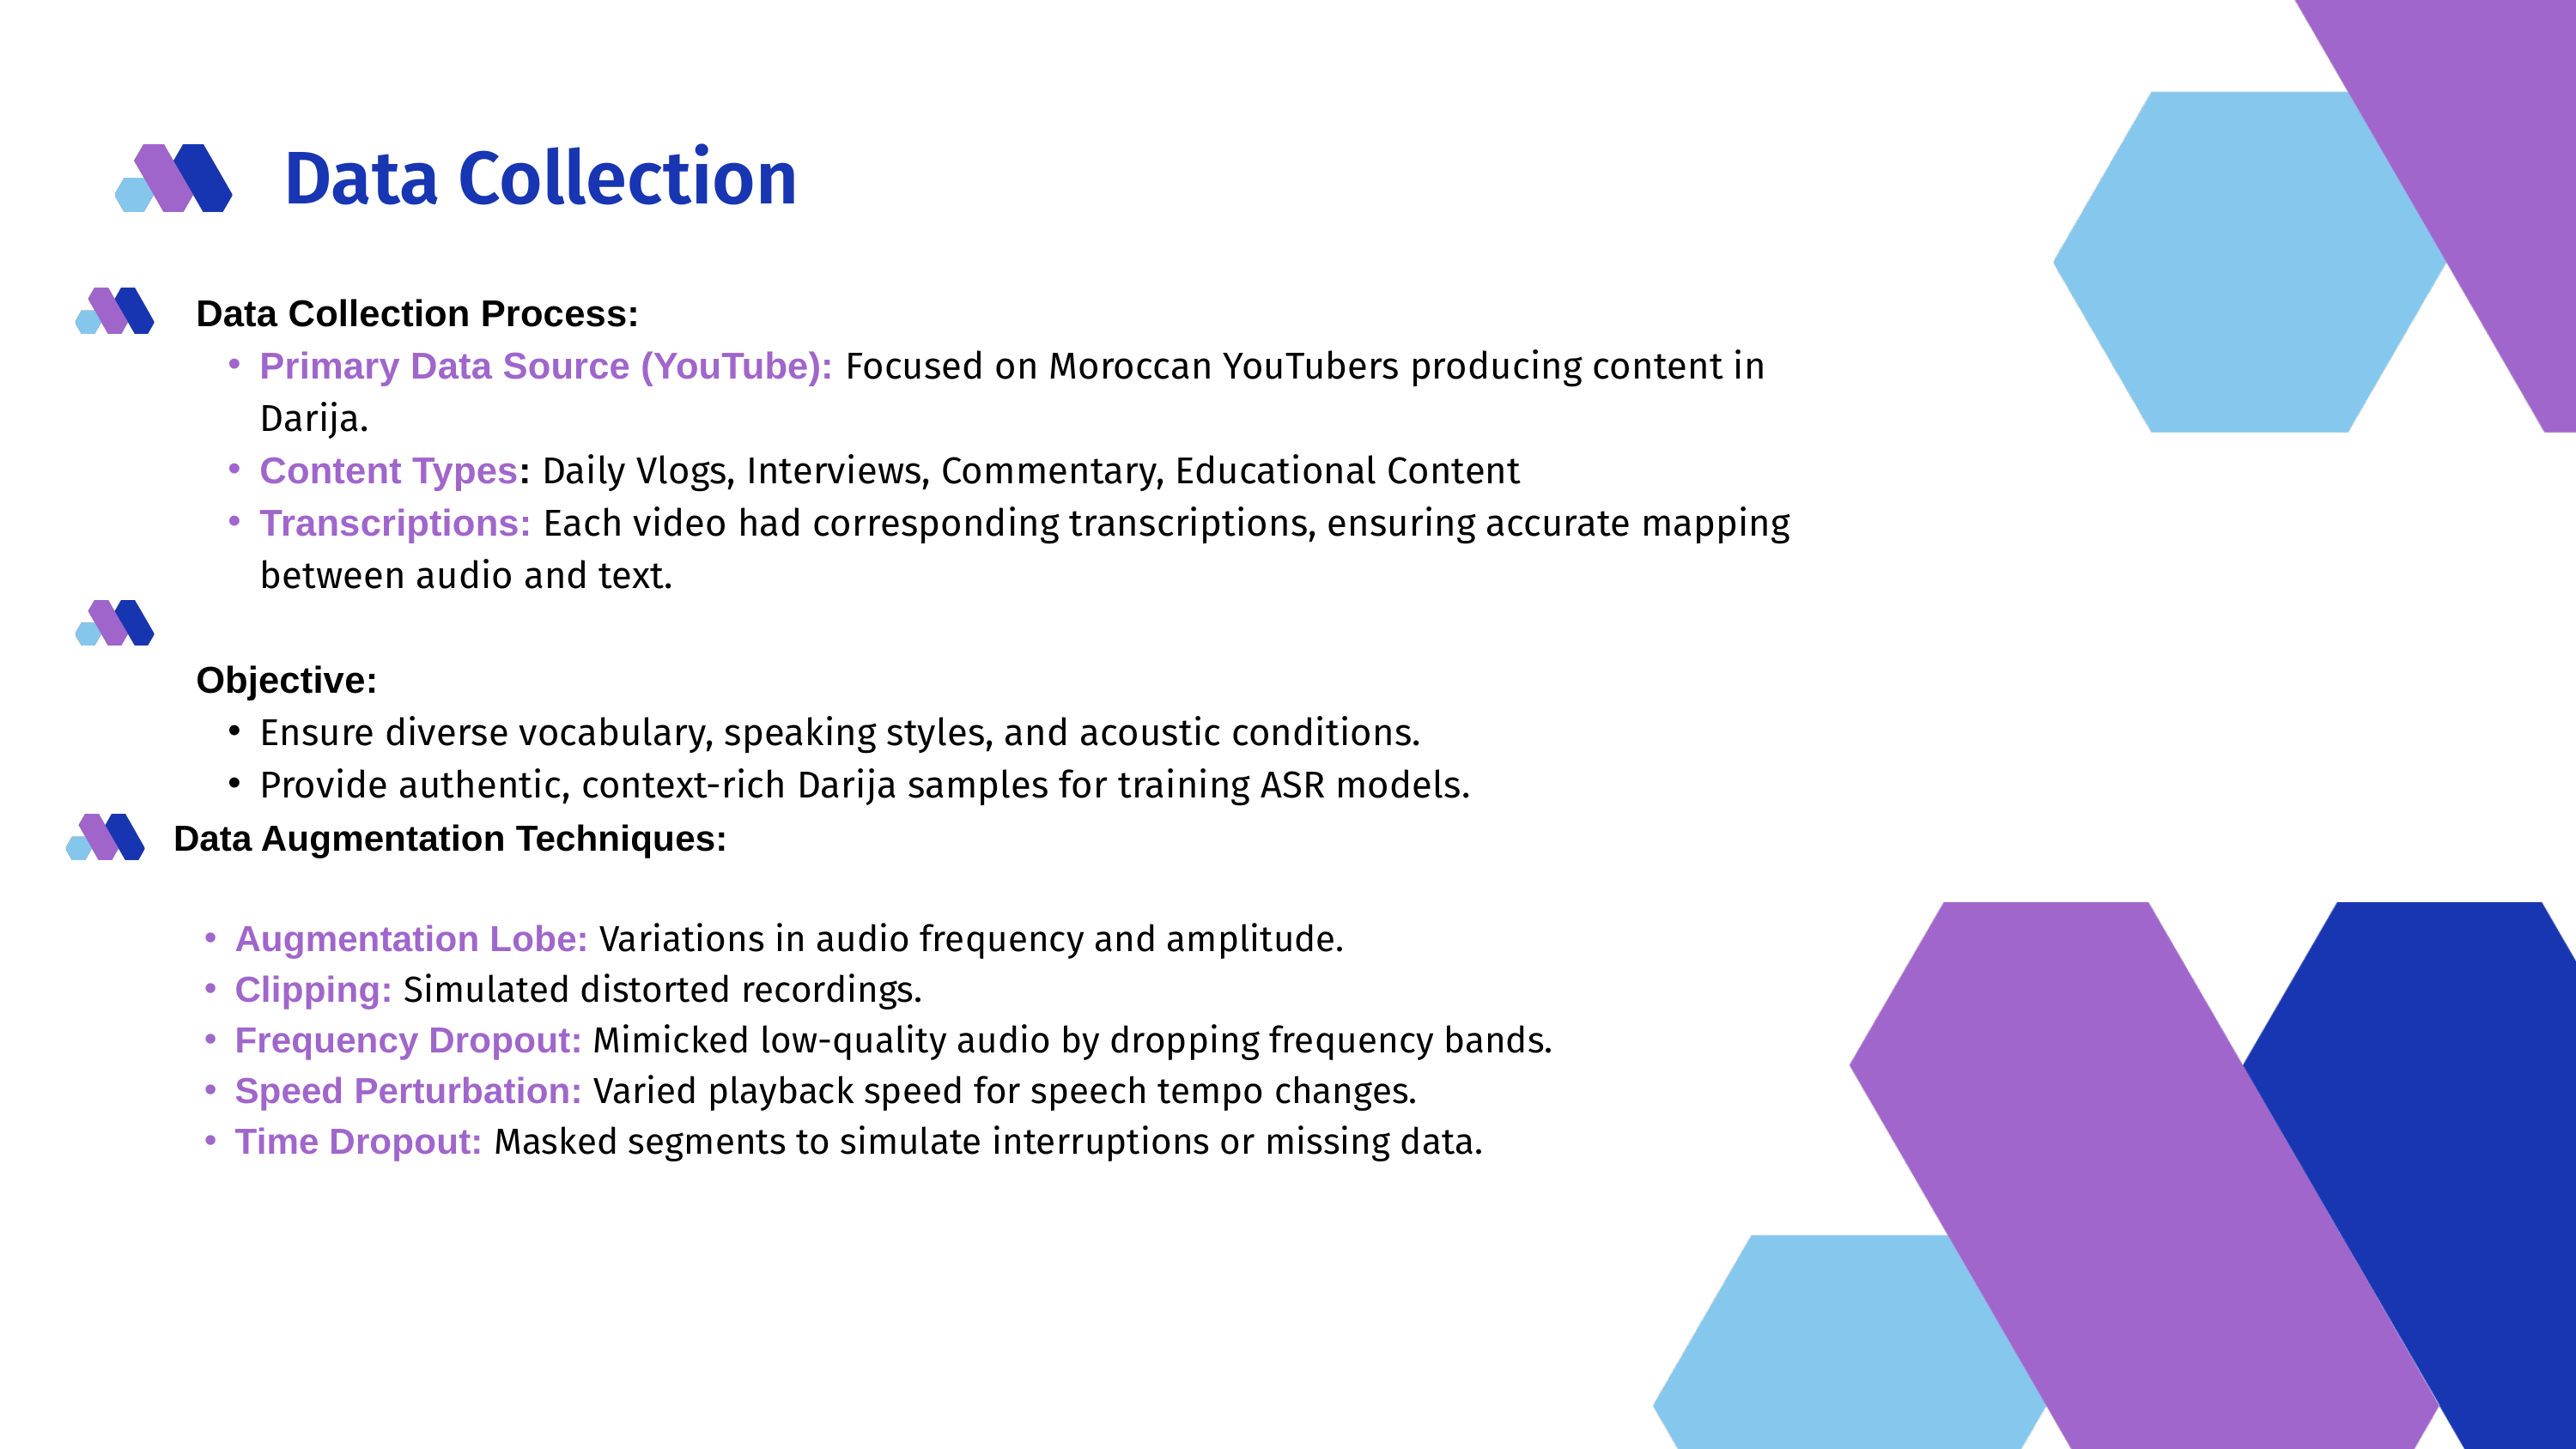

Data Collection

Data Collection Process:
Primary Data Source (YouTube): Focused on Moroccan YouTubers producing content in Darija.
Content Types: Daily Vlogs, Interviews, Commentary, Educational Content
Transcriptions: Each video had corresponding transcriptions, ensuring accurate mapping between audio and text.

Objective:
Ensure diverse vocabulary, speaking styles, and acoustic conditions.
Provide authentic, context-rich Darija samples for training ASR models.

Data Augmentation Techniques:

Augmentation Lobe: Variations in audio frequency and amplitude.
Clipping: Simulated distorted recordings.
Frequency Dropout: Mimicked low-quality audio by dropping frequency bands.
Speed Perturbation: Varied playback speed for speech tempo changes.
Time Dropout: Masked segments to simulate interruptions or missing data.